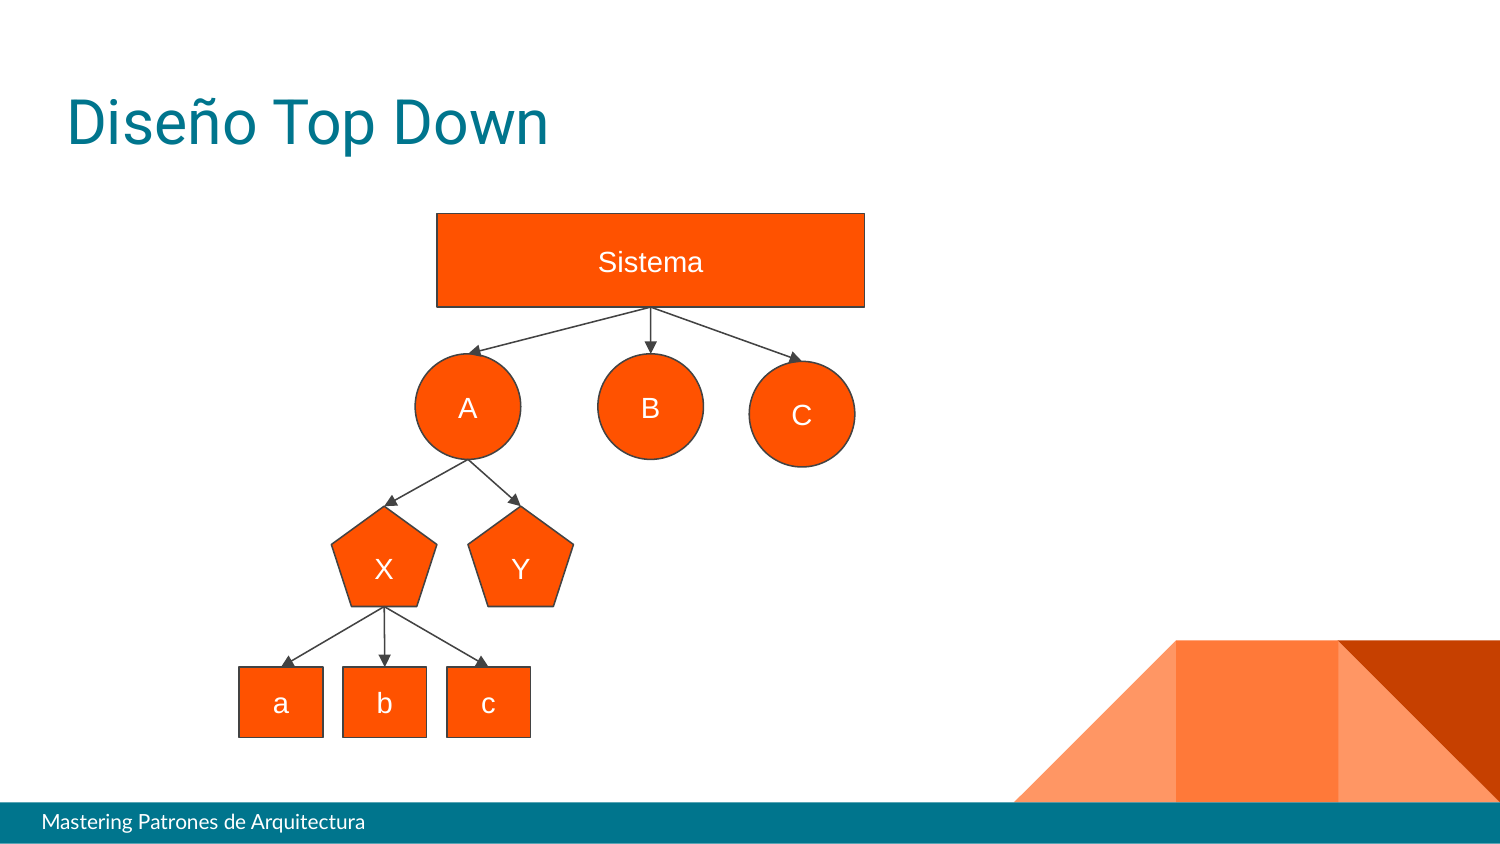

# Diseño Top Down
Sistema
A
B
C
X
Y
a
b
c